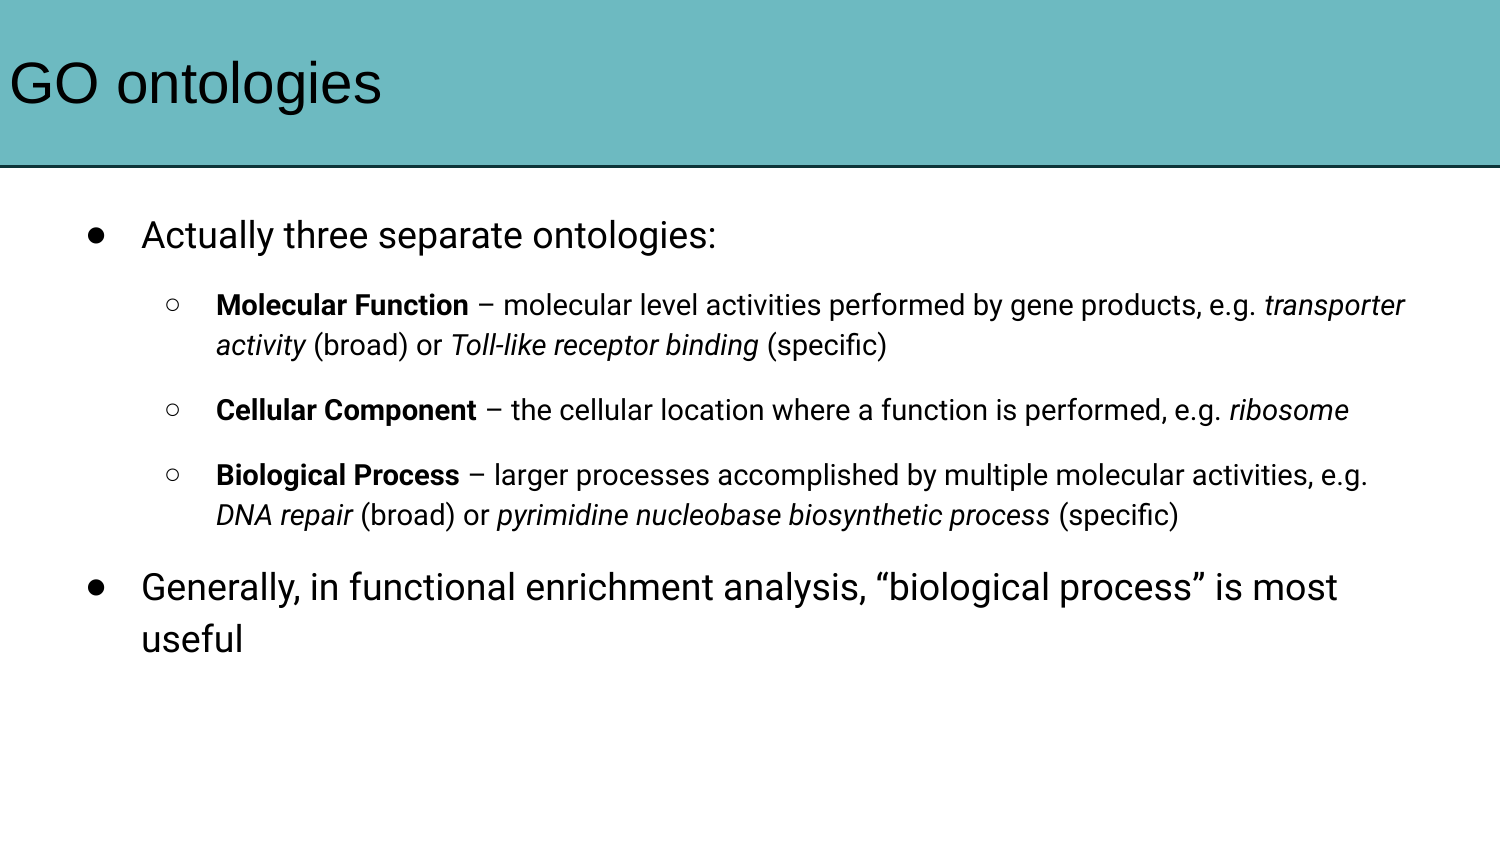

# GO ontologies
Actually three separate ontologies:
Molecular Function – molecular level activities performed by gene products, e.g. transporter activity (broad) or Toll-like receptor binding (specific)
Cellular Component – the cellular location where a function is performed, e.g. ribosome
Biological Process – larger processes accomplished by multiple molecular activities, e.g. DNA repair (broad) or pyrimidine nucleobase biosynthetic process (specific)
Generally, in functional enrichment analysis, “biological process” is most useful